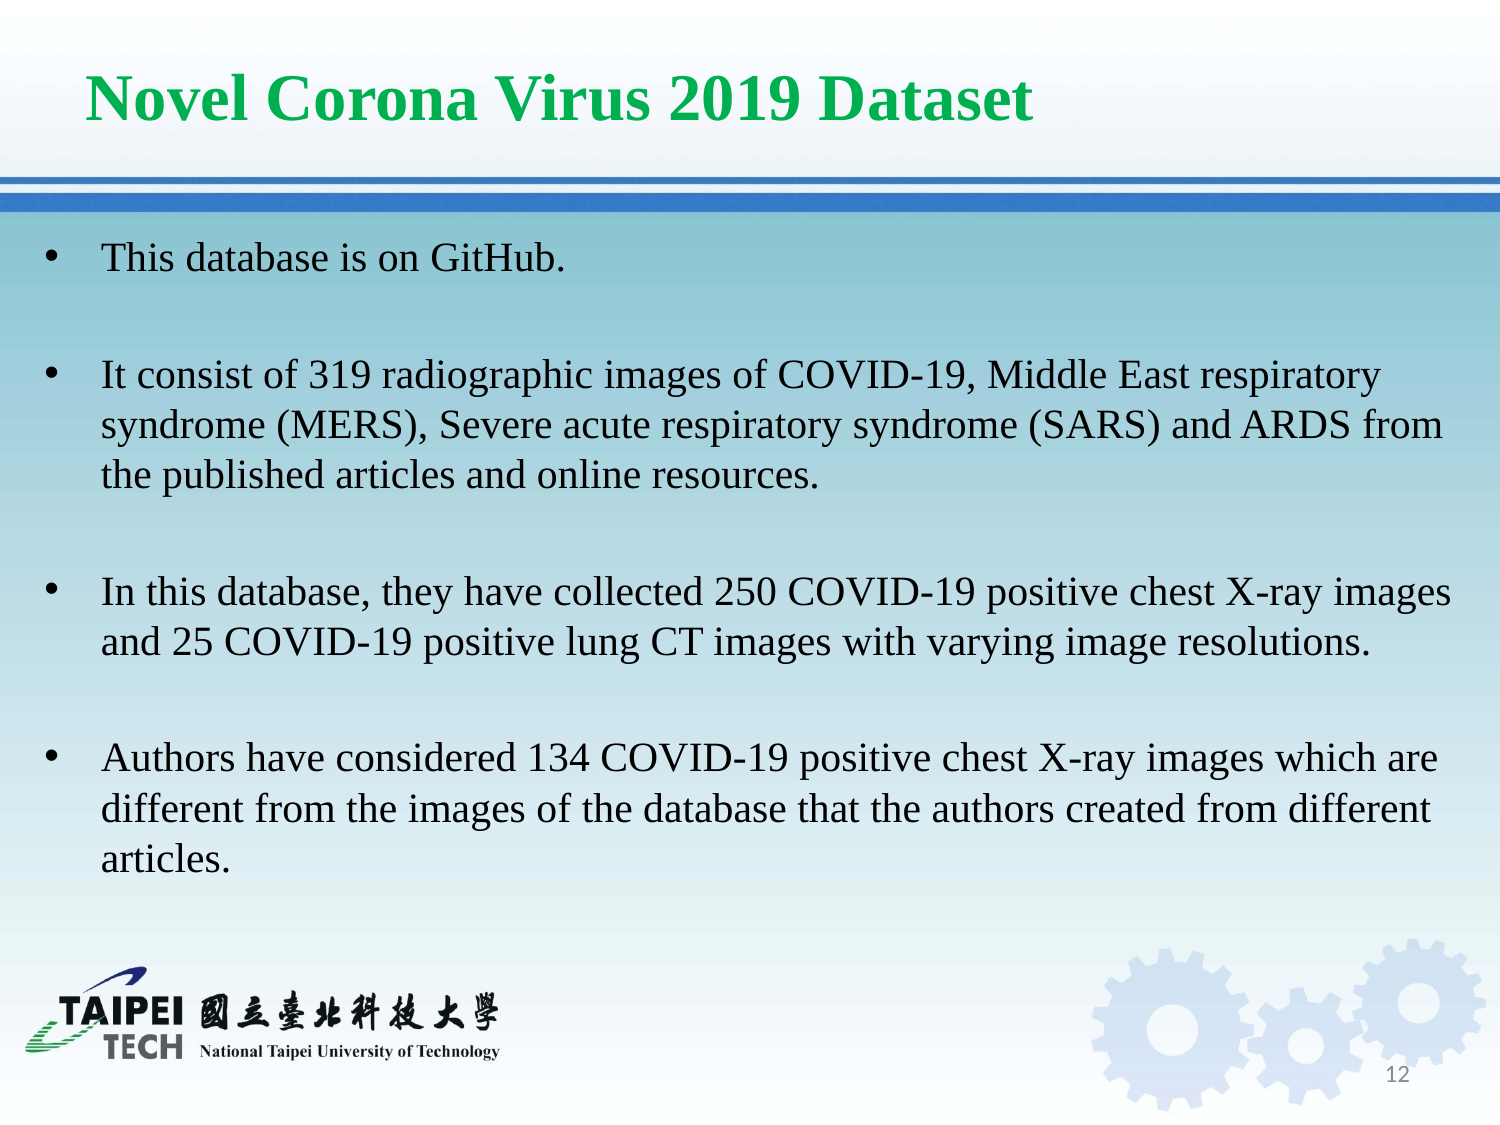

# Novel Corona Virus 2019 Dataset
This database is on GitHub.

It consist of 319 radiographic images of COVID-19, Middle East respiratory syndrome (MERS), Severe acute respiratory syndrome (SARS) and ARDS from the published articles and online resources.

In this database, they have collected 250 COVID-19 positive chest X-ray images and 25 COVID-19 positive lung CT images with varying image resolutions.

Authors have considered 134 COVID-19 positive chest X-ray images which are different from the images of the database that the authors created from different articles.
12